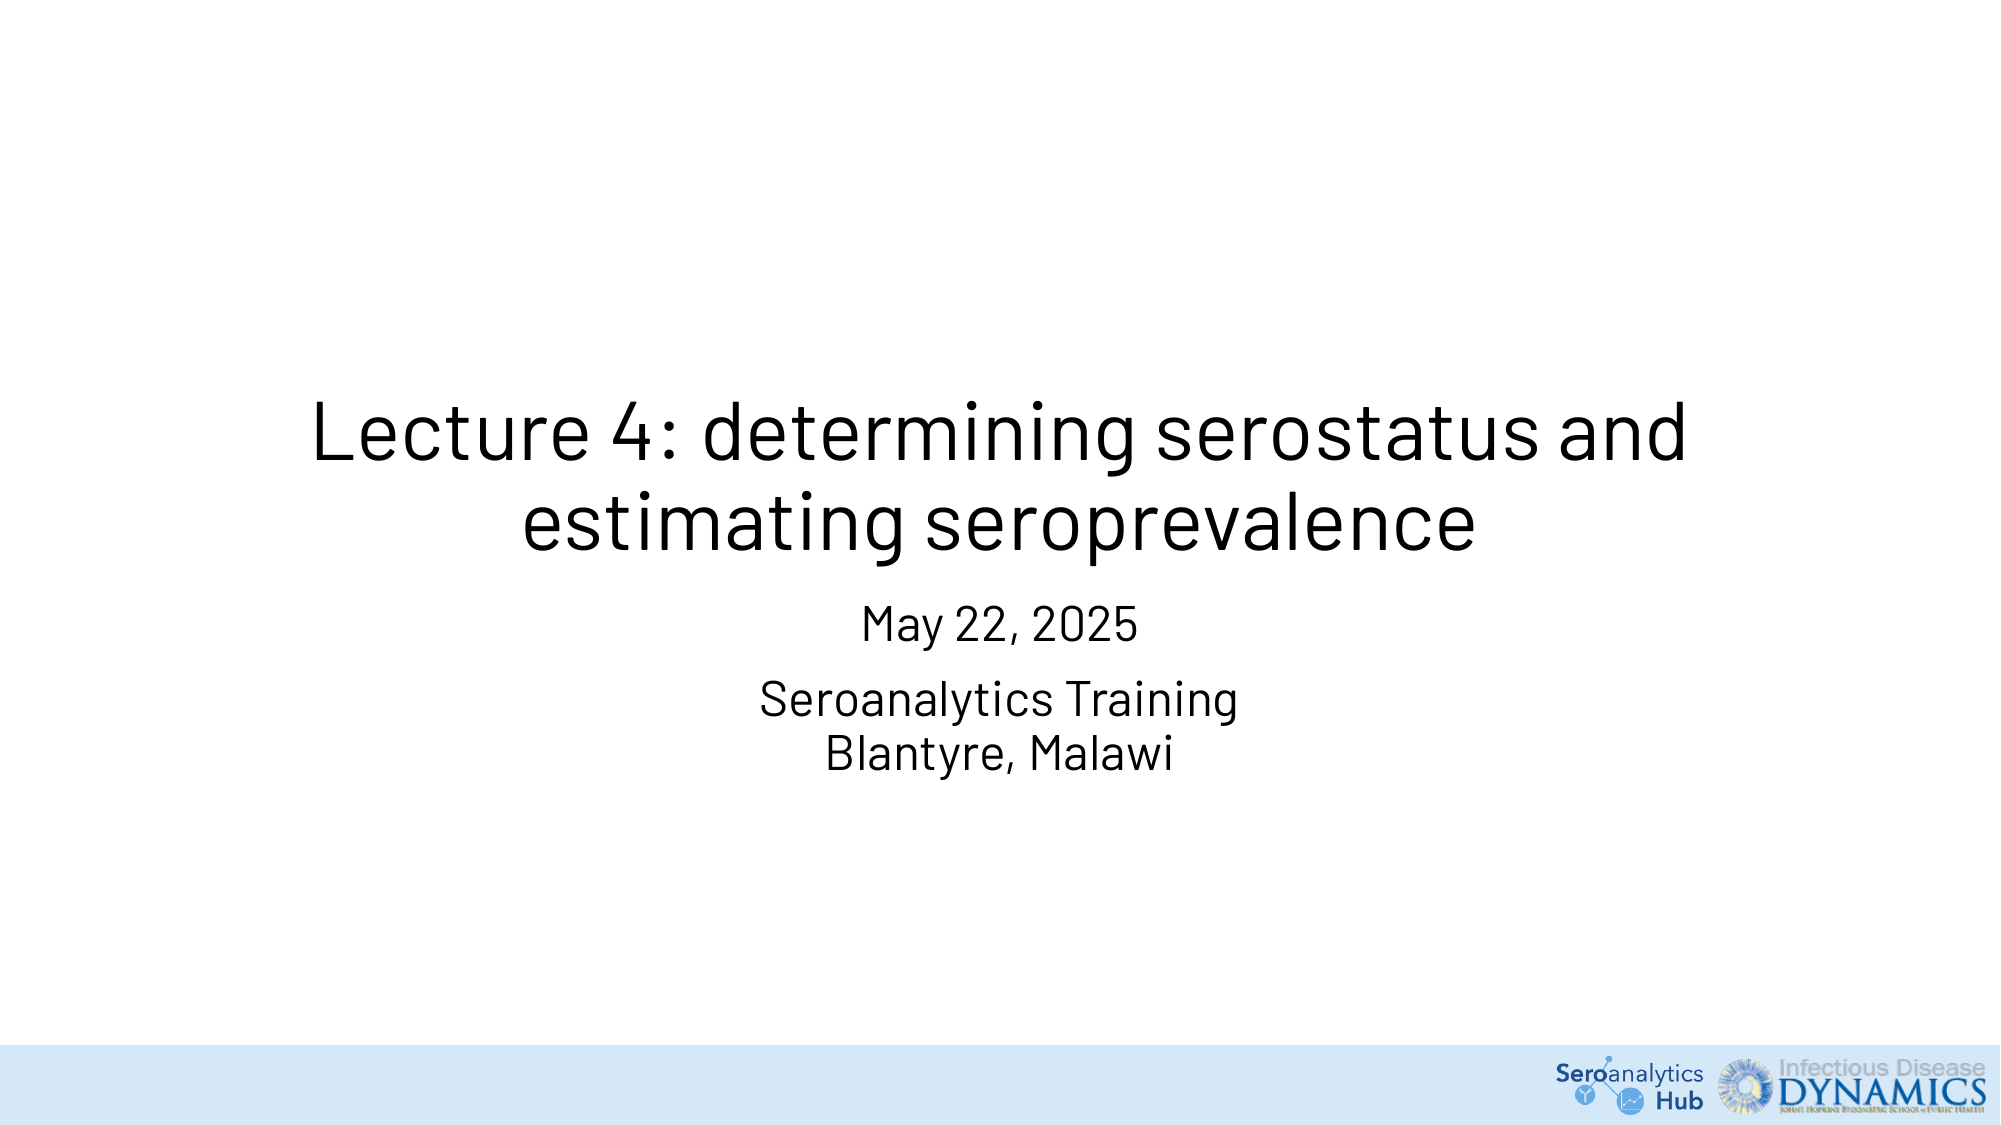

# Lecture 4: determining serostatus and estimating seroprevalence
May 22, 2025
Seroanalytics Training
Blantyre, Malawi